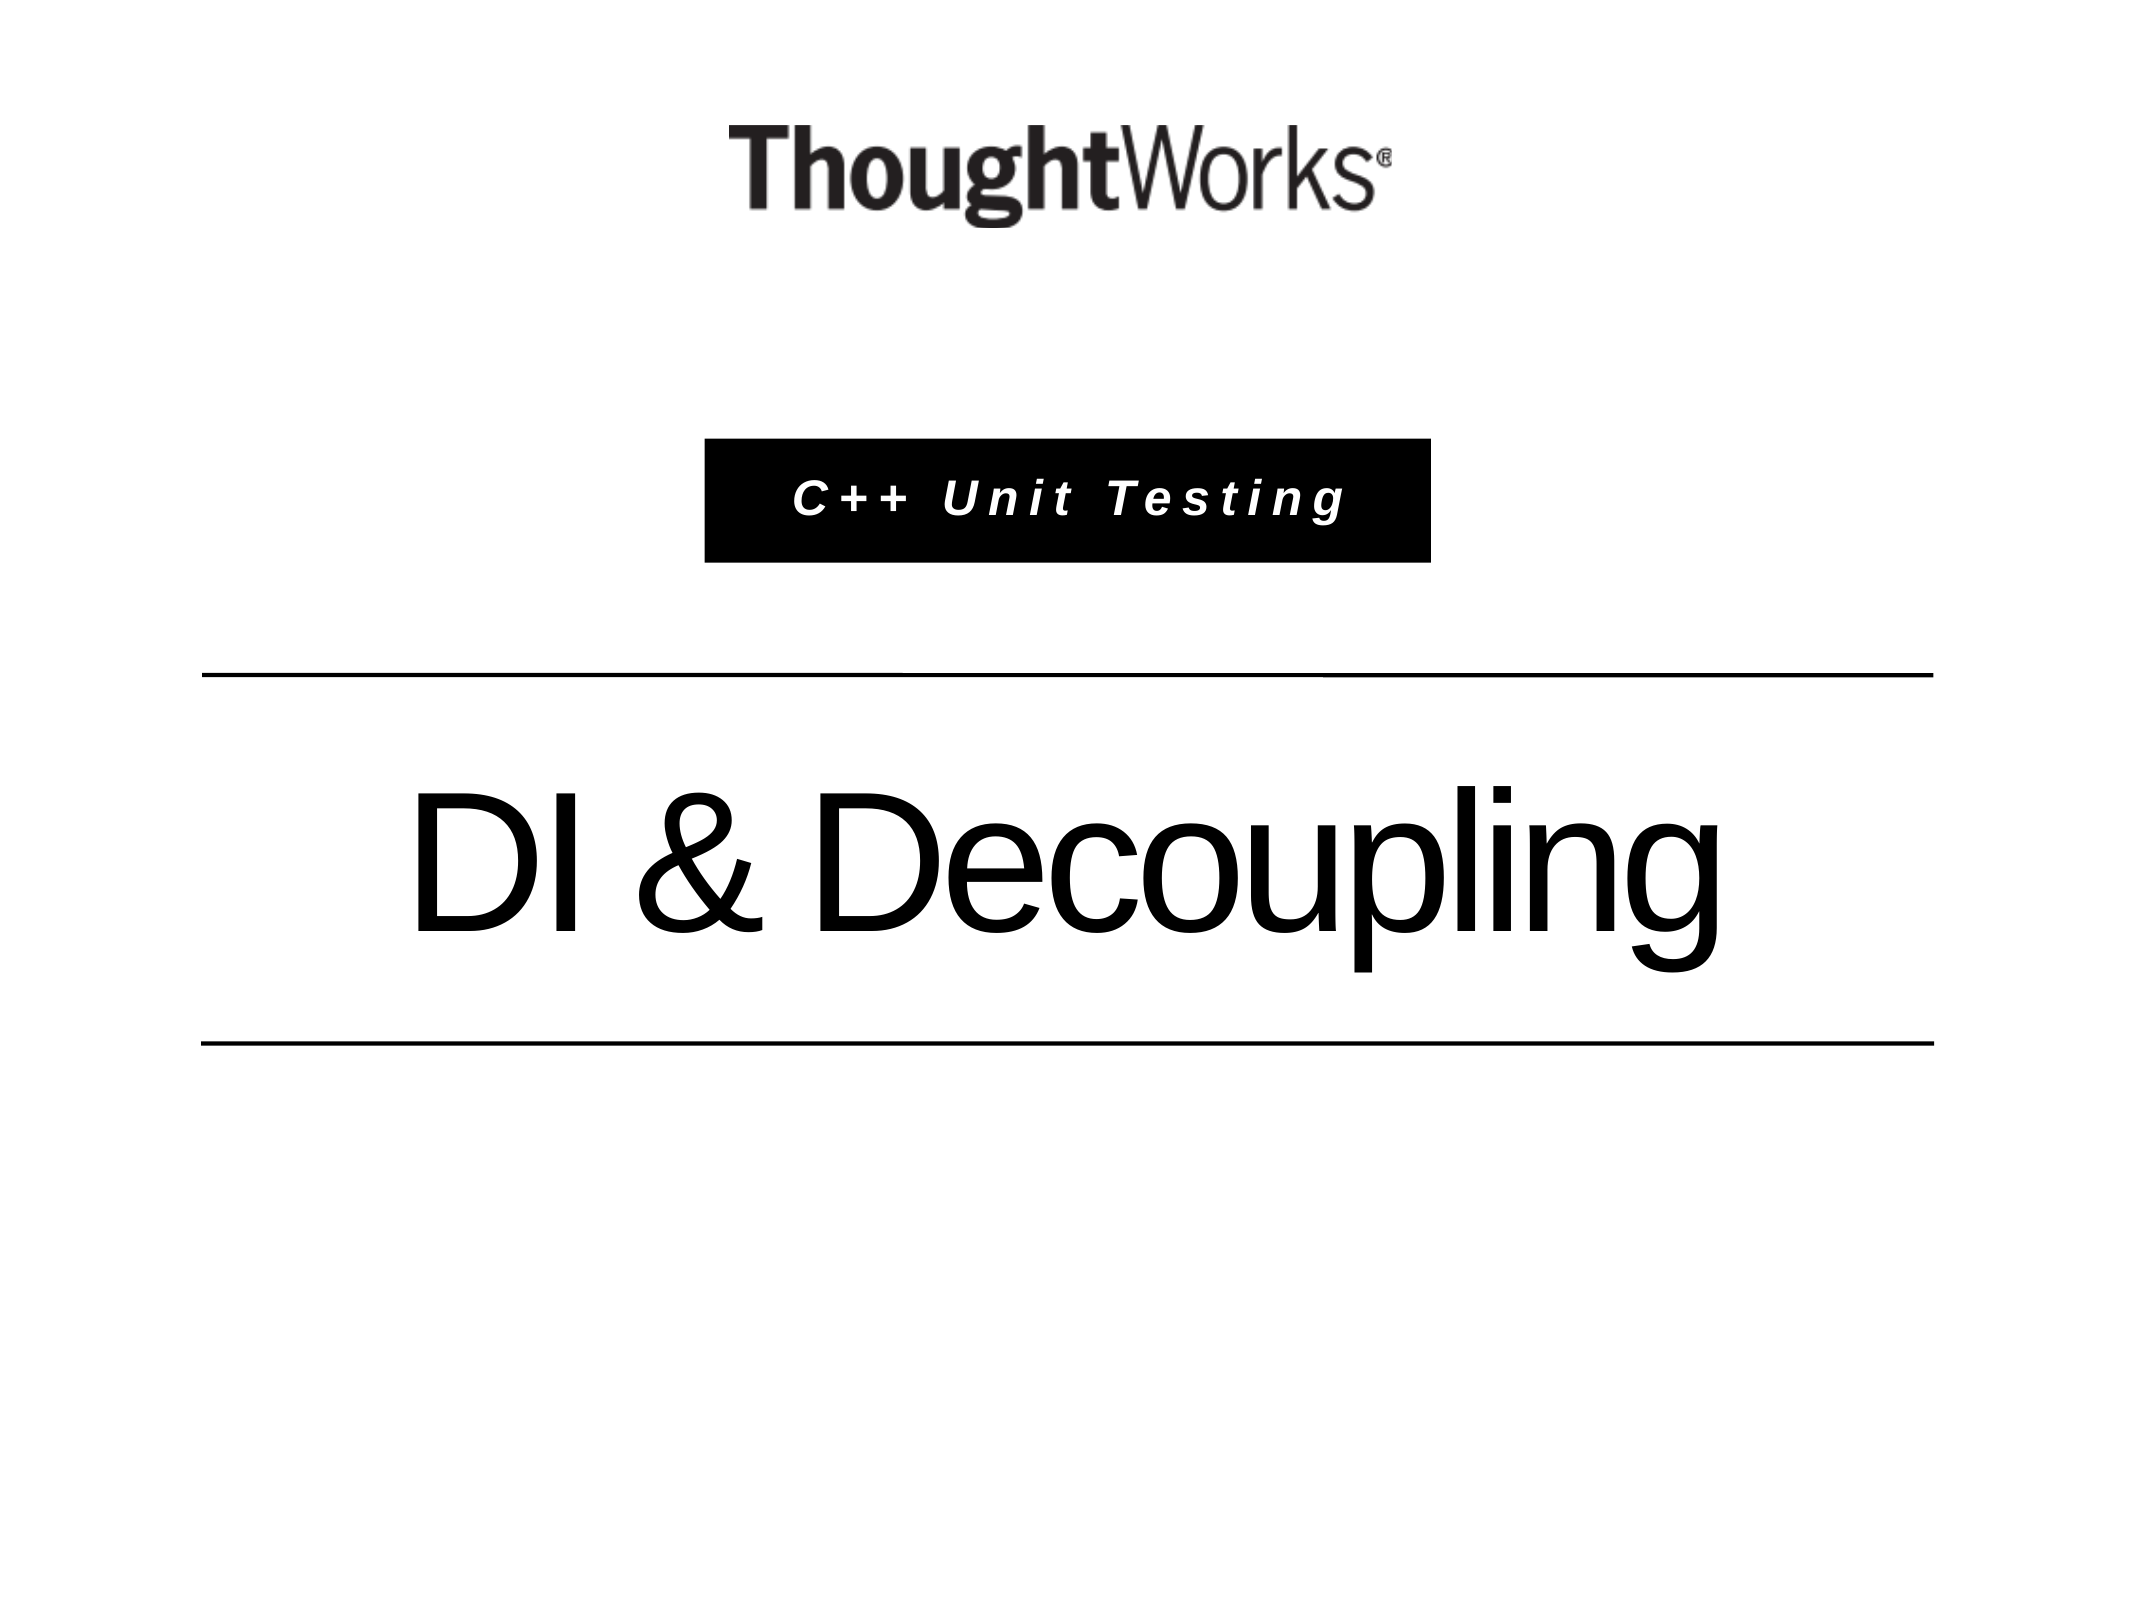

C++ Unit Testing
# DI & Decoupling